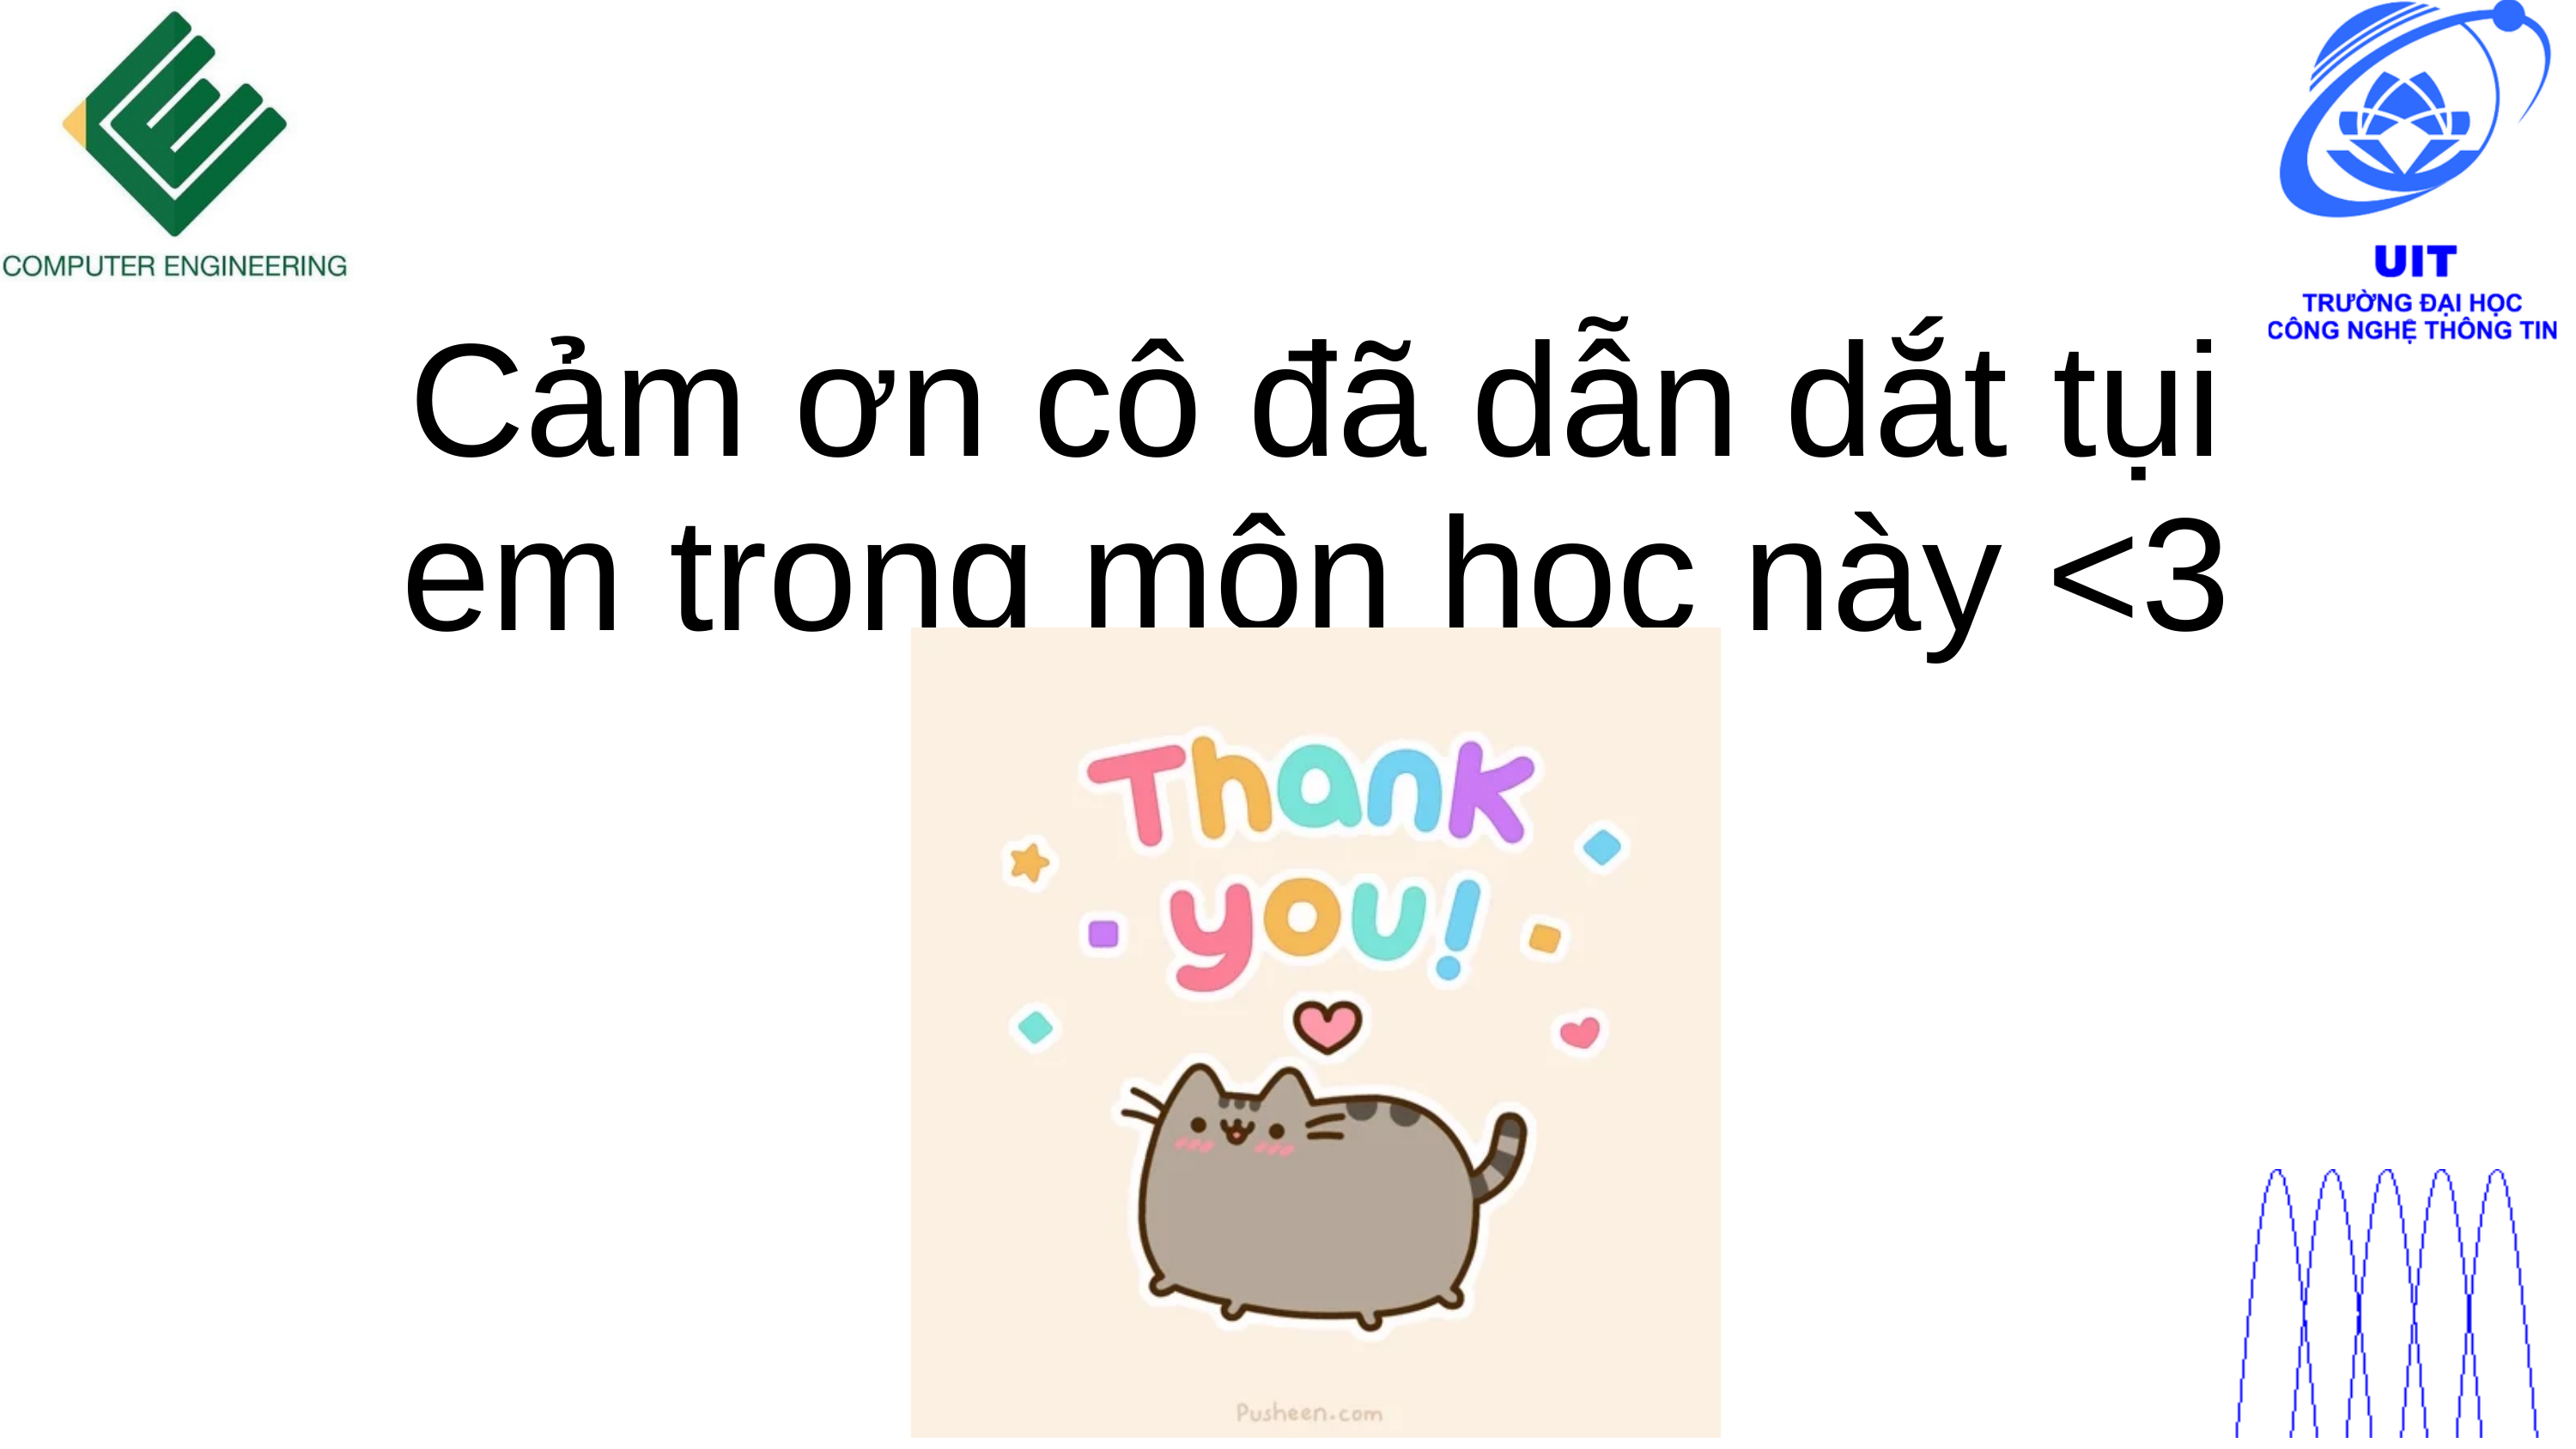

Cảm ơn cô đã dẫn dắt tụi em trong môn học này <3